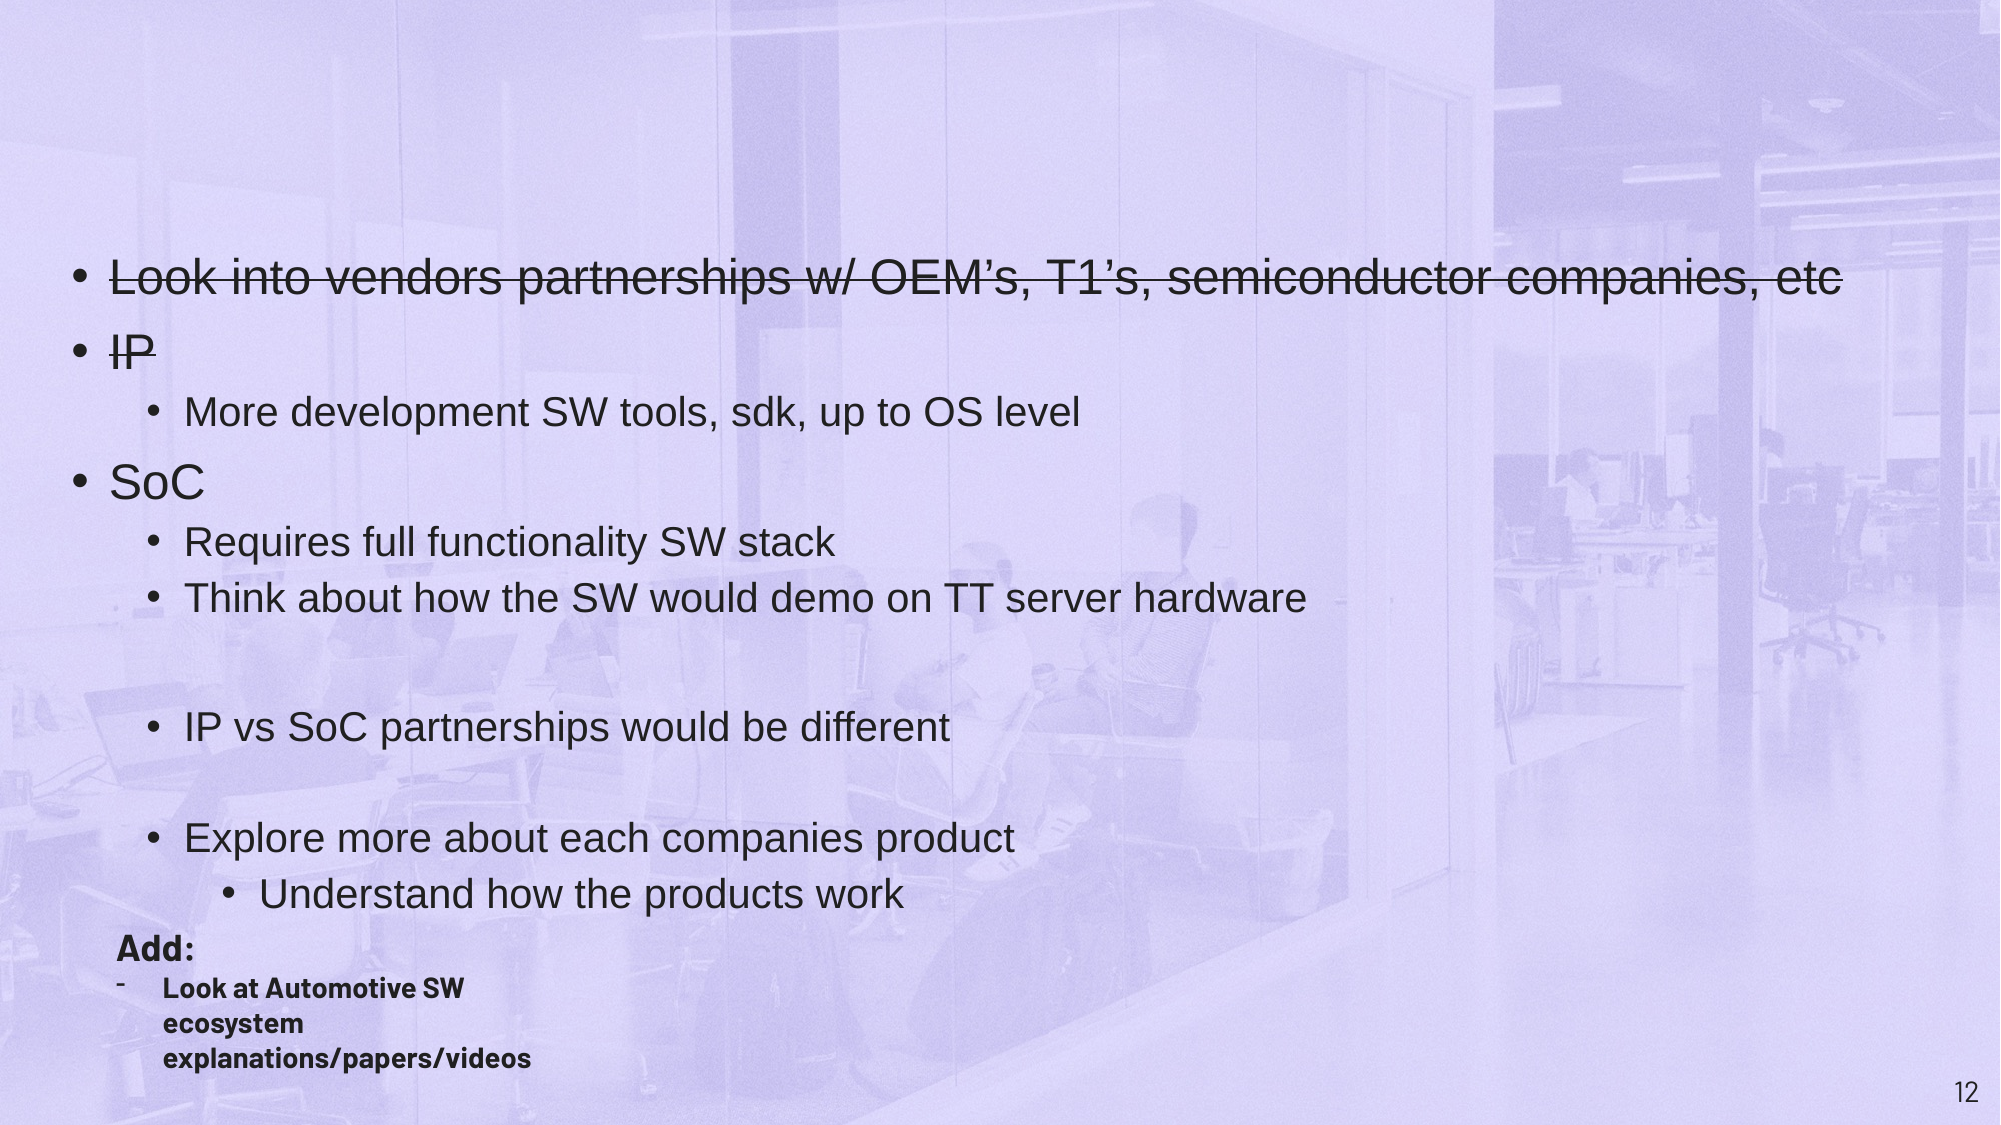

#
Look into vendors partnerships w/ OEM’s, T1’s, semiconductor companies, etc
IP
More development SW tools, sdk, up to OS level
SoC
Requires full functionality SW stack
Think about how the SW would demo on TT server hardware

IP vs SoC partnerships would be different

Explore more about each companies product
Understand how the products work

Add:
Look at Automotive SW ecosystem explanations/papers/videos
12